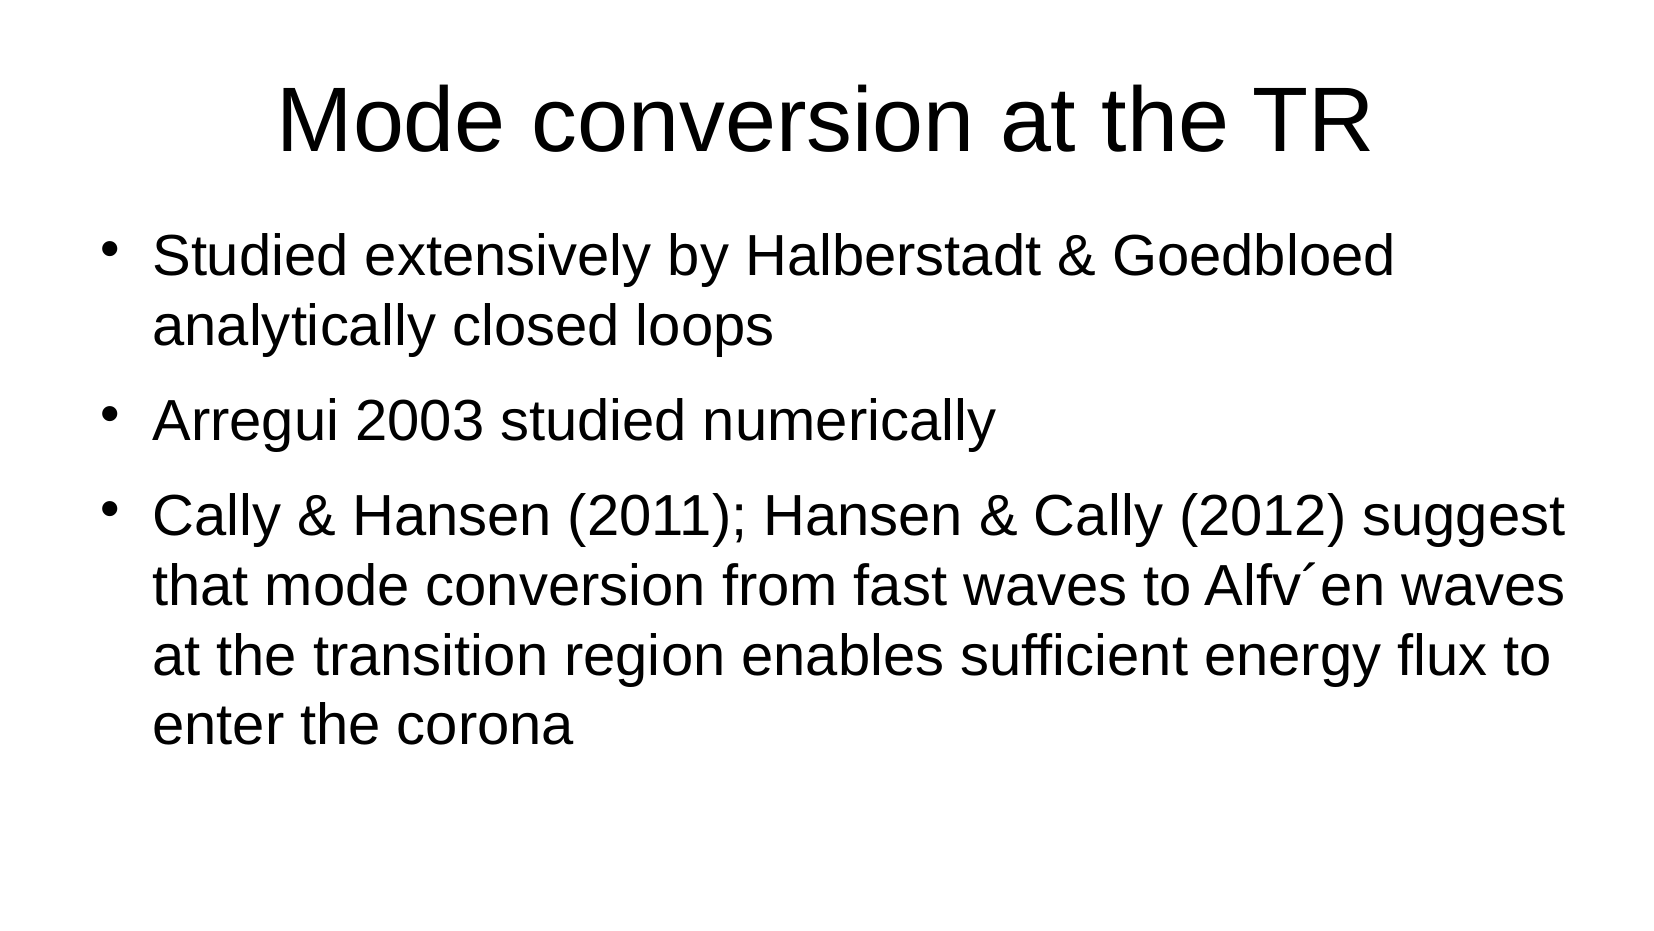

Mode conversion at the TR
Studied extensively by Halberstadt & Goedbloed analytically closed loops
Arregui 2003 studied numerically
Cally & Hansen (2011); Hansen & Cally (2012) suggest that mode conversion from fast waves to Alfv´en waves at the transition region enables sufficient energy flux to enter the corona